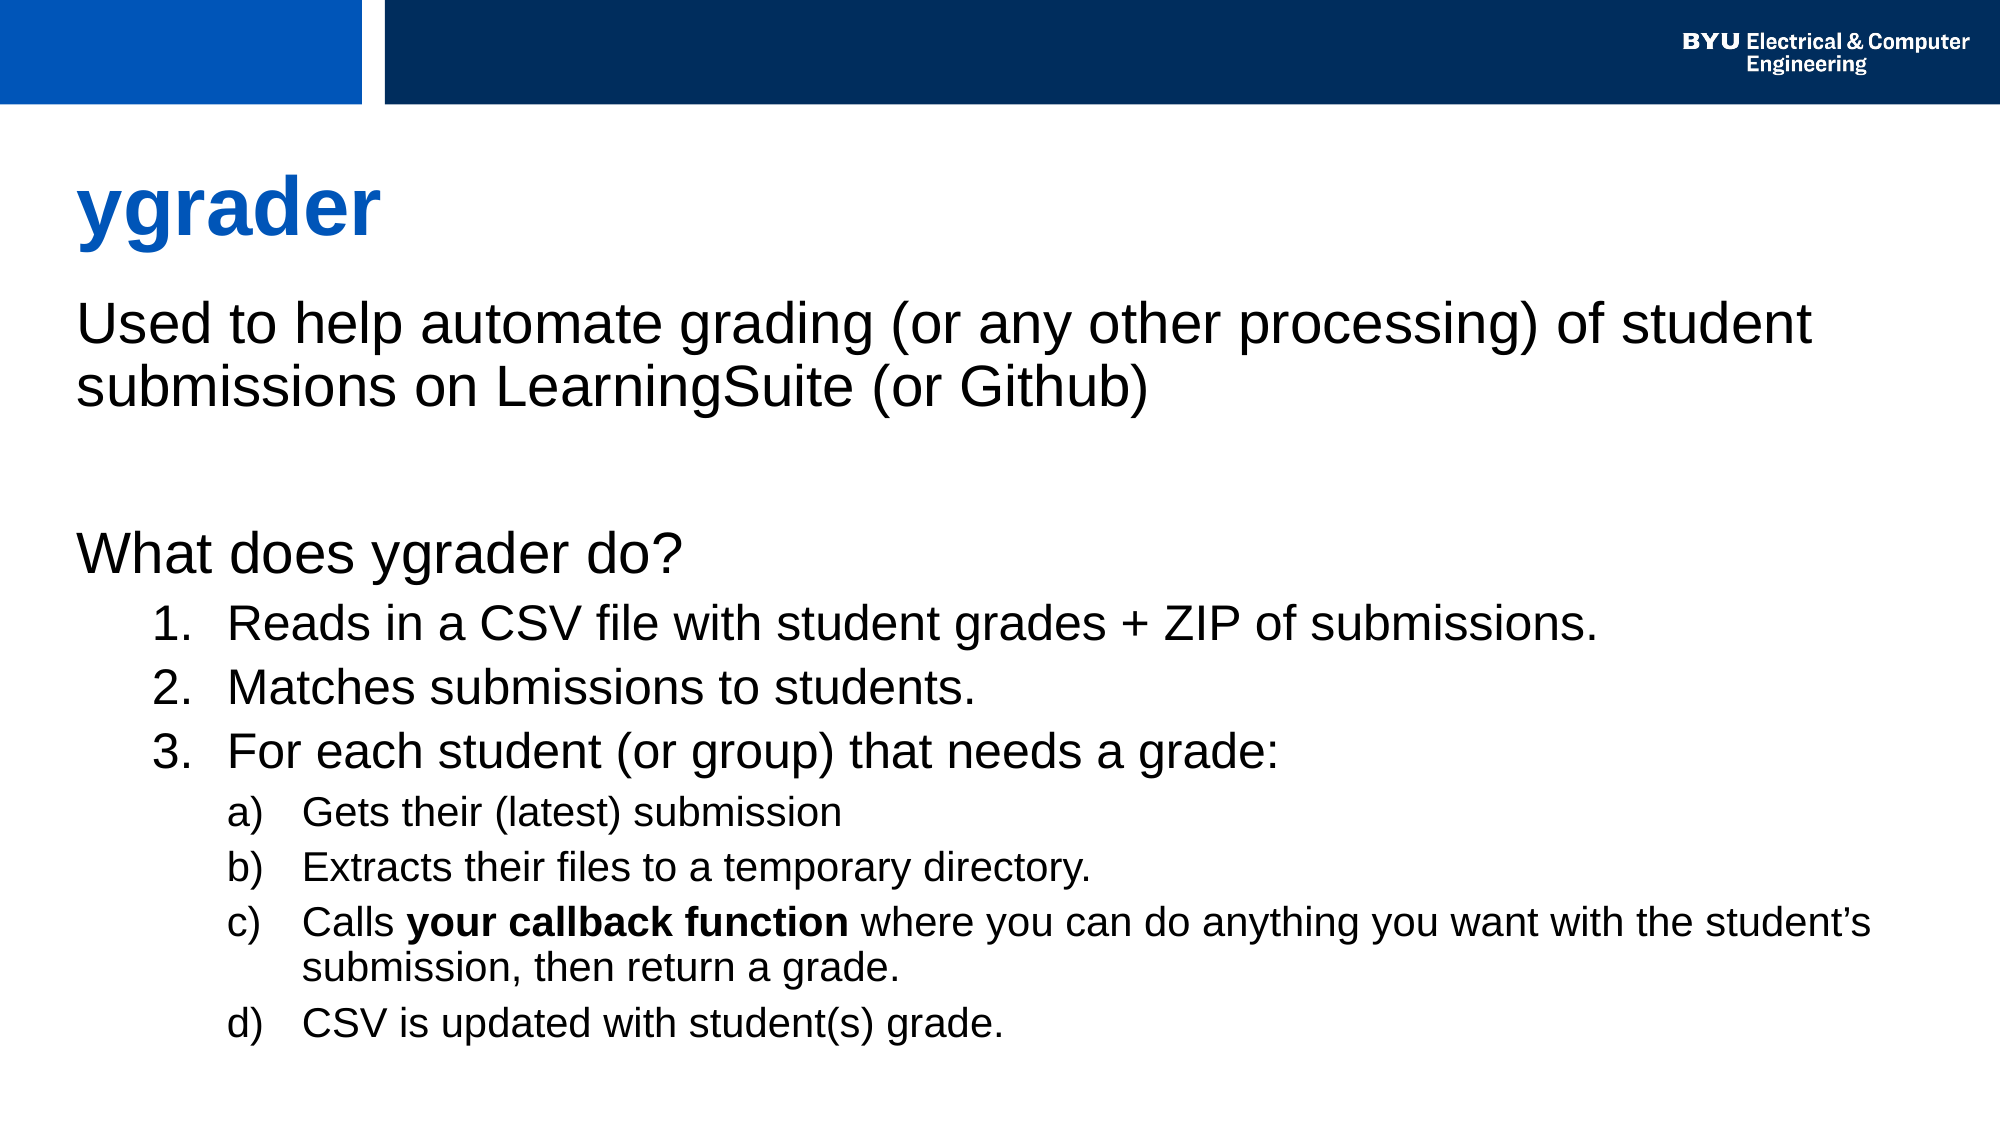

# ygrader
Used to help automate grading (or any other processing) of student submissions on LearningSuite (or Github)

What does ygrader do?
Reads in a CSV file with student grades + ZIP of submissions.
Matches submissions to students.
For each student (or group) that needs a grade:
Gets their (latest) submission
Extracts their files to a temporary directory.
Calls your callback function where you can do anything you want with the student’s submission, then return a grade.
CSV is updated with student(s) grade.